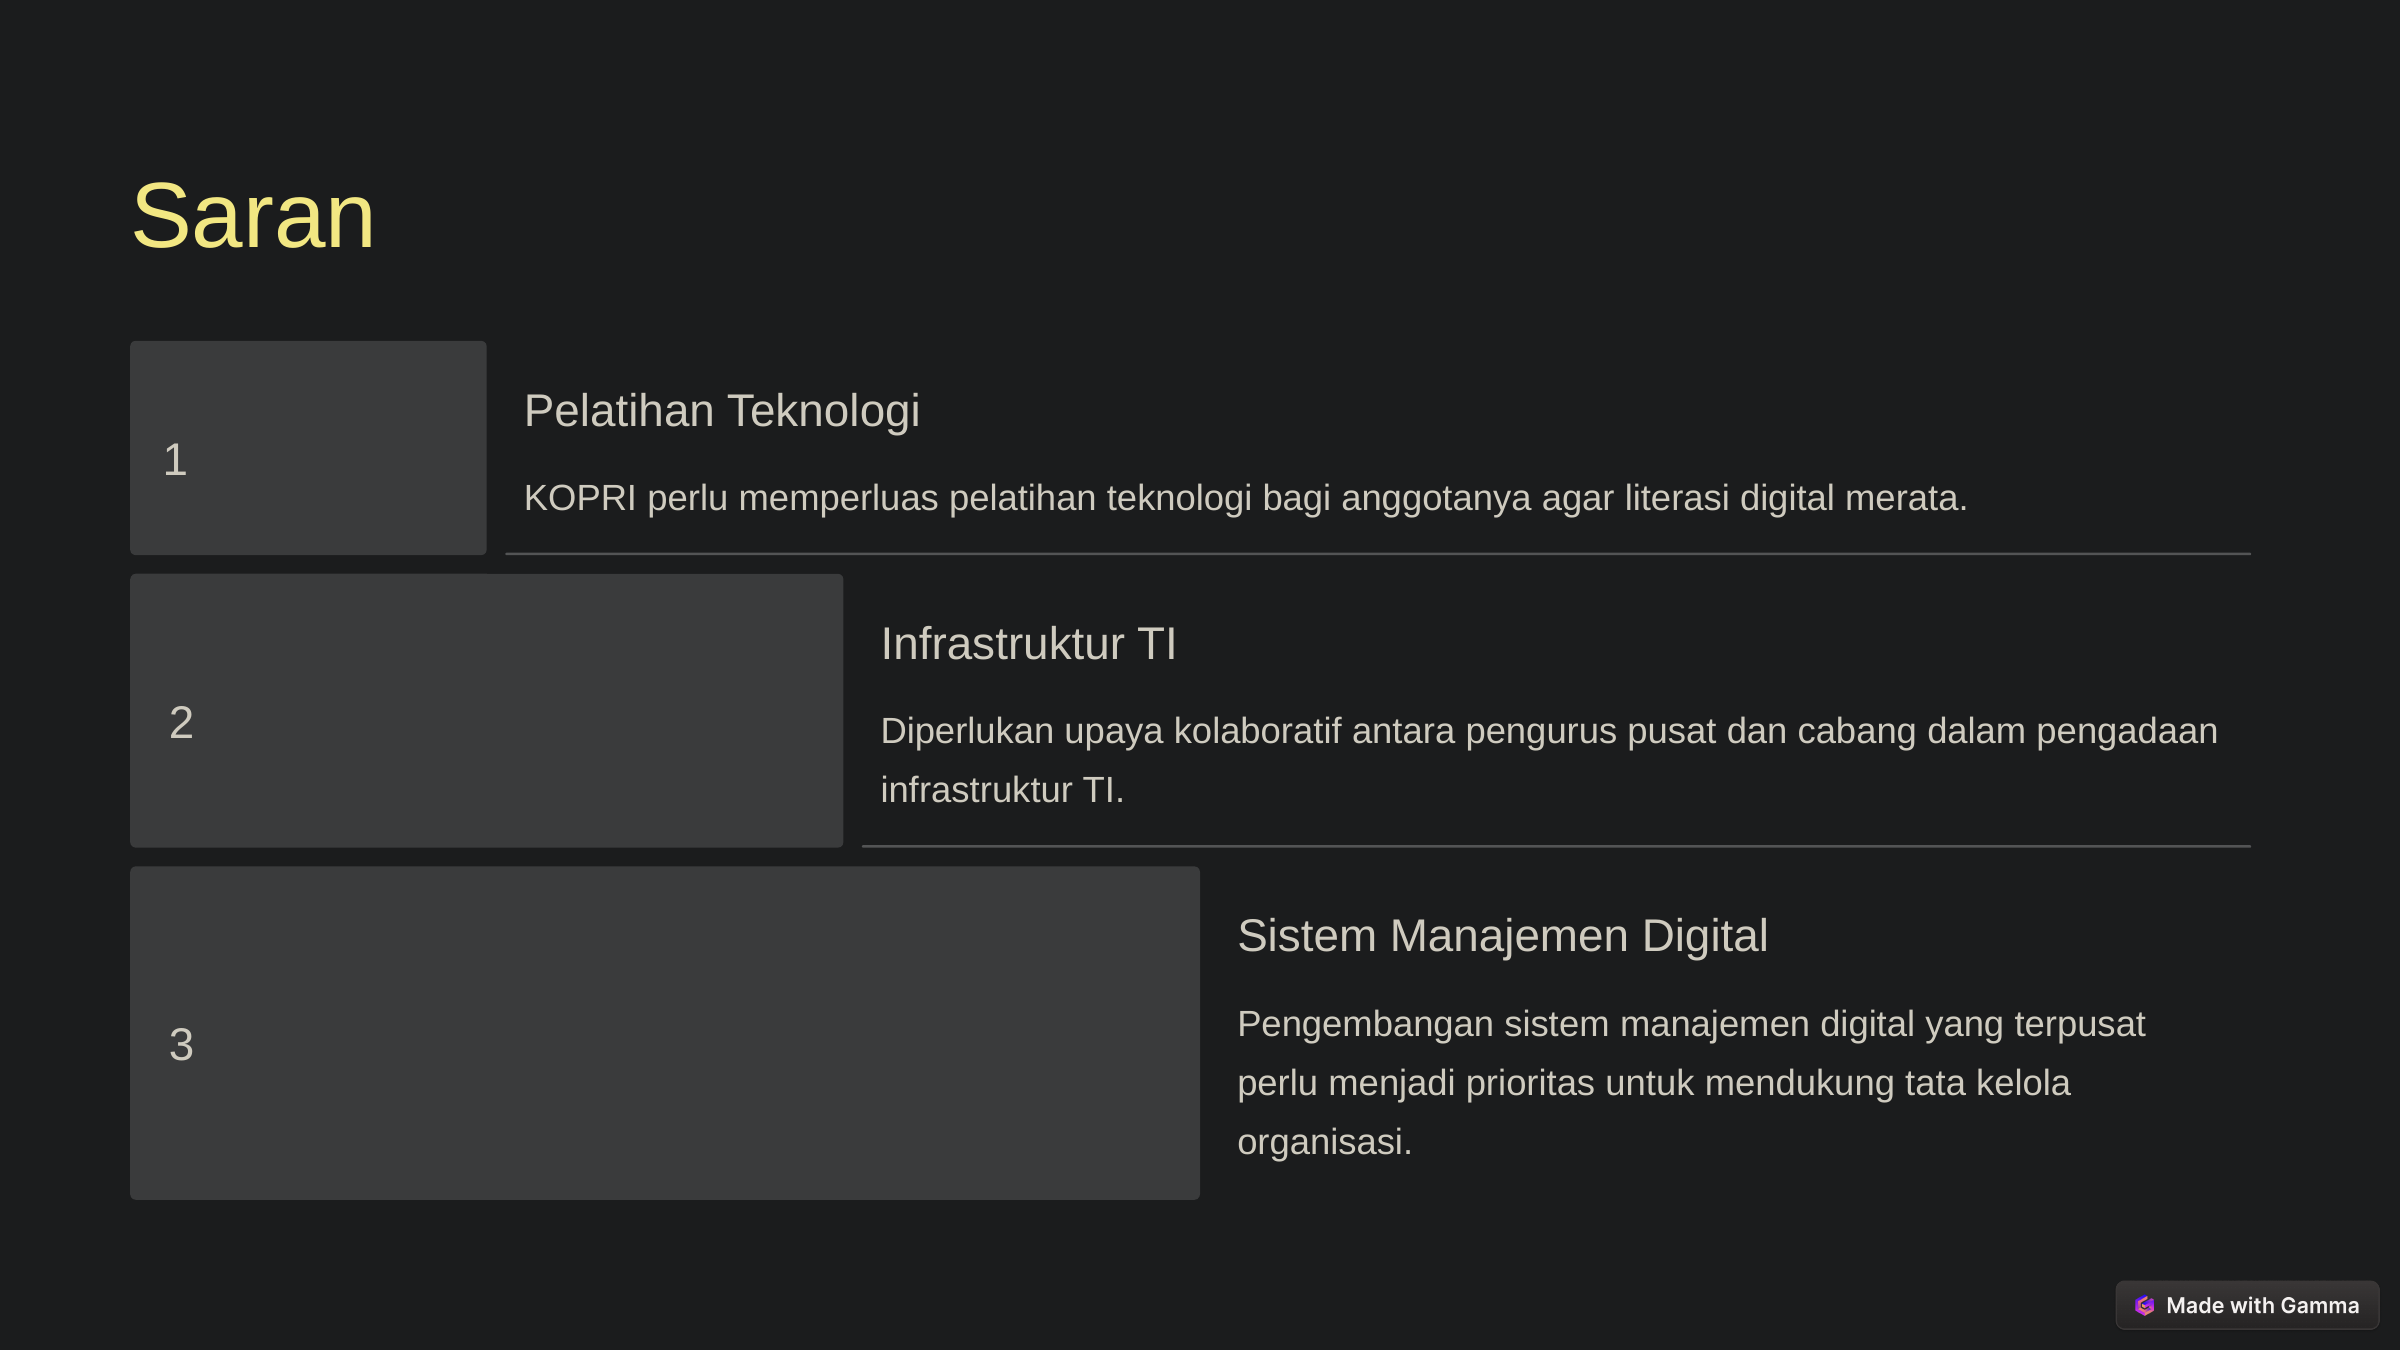

Saran

Pelatihan Teknologi
1
KOPRI perlu memperluas pelatihan teknologi bagi anggotanya agar literasi digital merata.

Infrastruktur TI
2
Diperlukan upaya kolaboratif antara pengurus pusat dan cabang dalam pengadaan infrastruktur TI.

Sistem Manajemen Digital
Pengembangan sistem manajemen digital yang terpusat perlu menjadi prioritas untuk mendukung tata kelola organisasi.
3